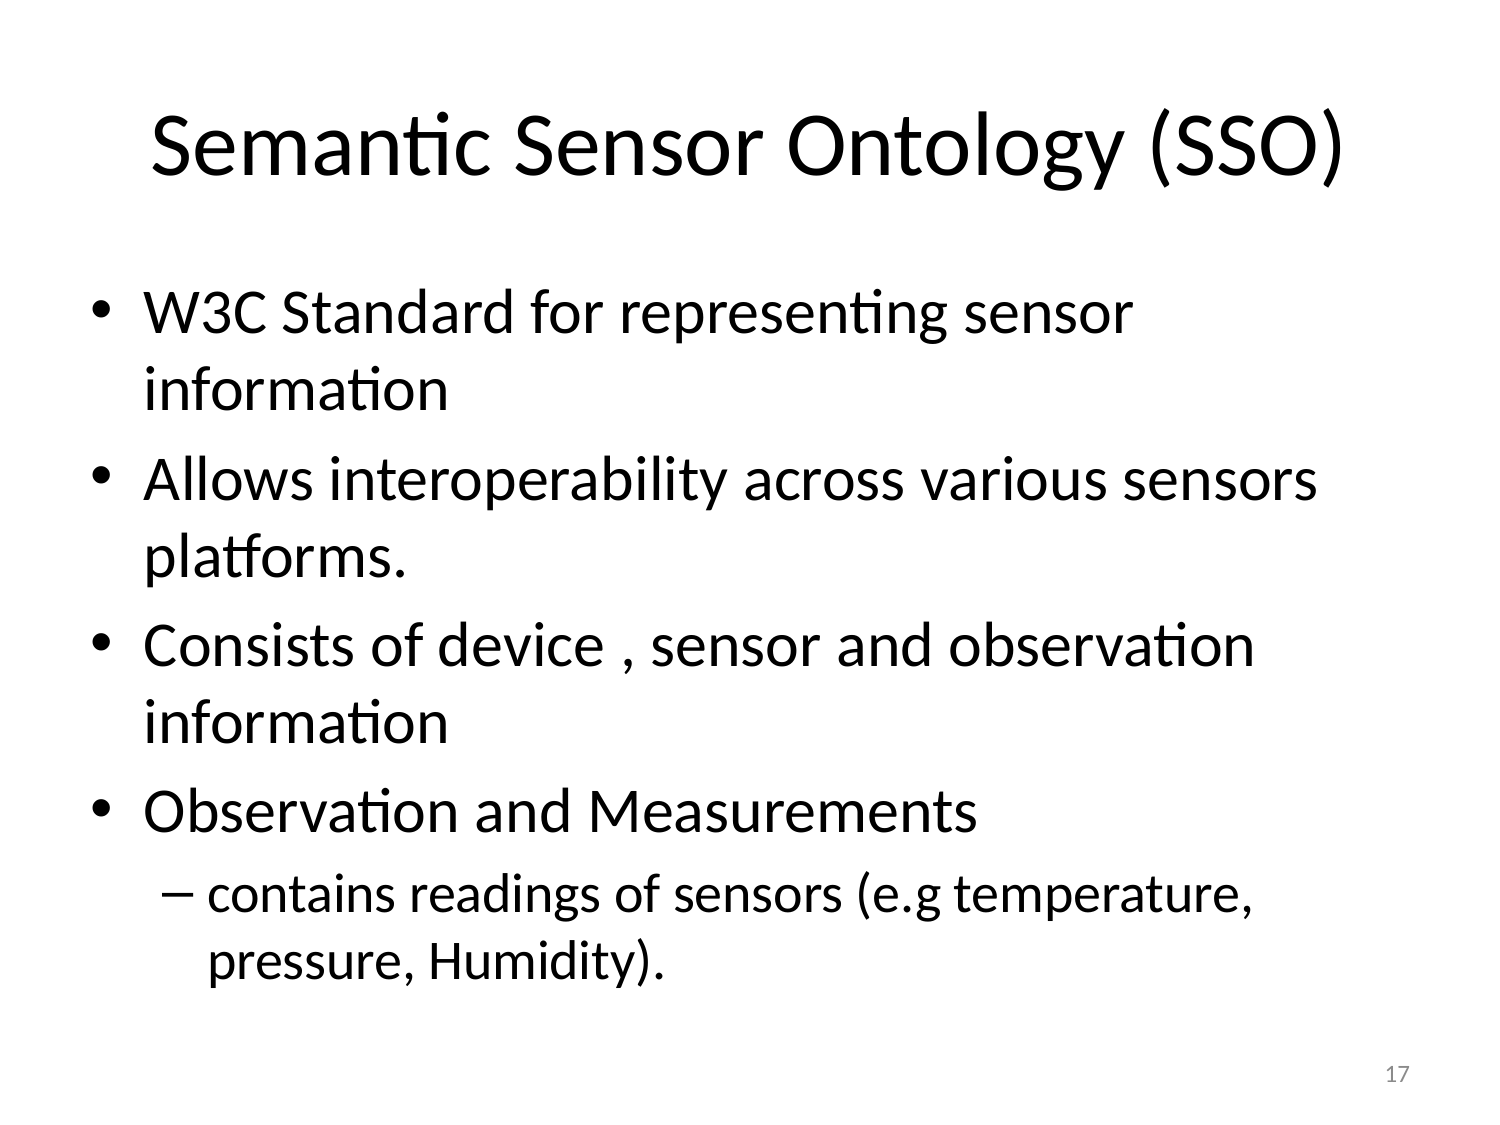

# Semantic Sensor Ontology (SSO)
W3C Standard for representing sensor information
Allows interoperability across various sensors platforms.
Consists of device , sensor and observation information
Observation and Measurements
contains readings of sensors (e.g temperature, pressure, Humidity).

17